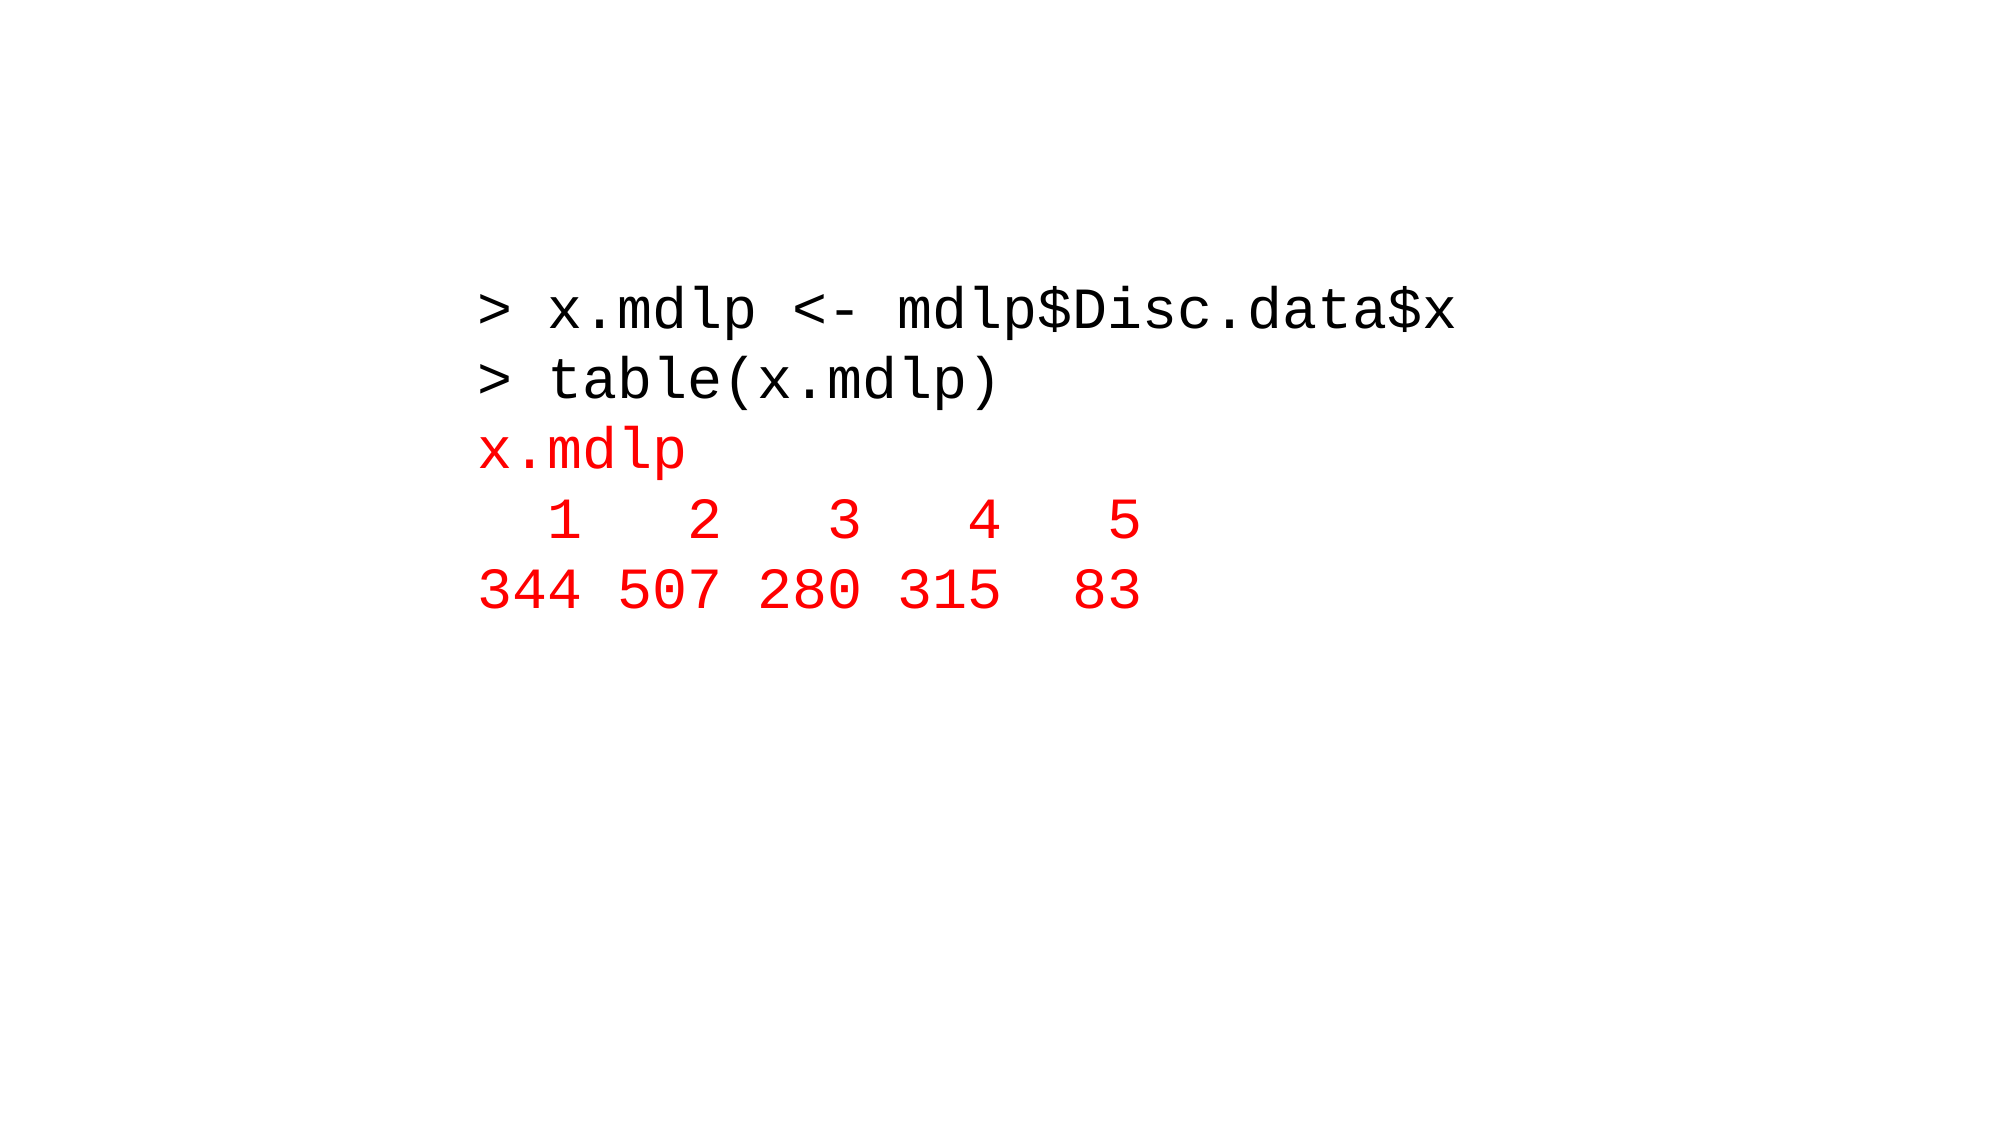

> x.mdlp <- mdlp$Disc.data$x
> table(x.mdlp)
x.mdlp
  1   2   3   4   5
344 507 280 315  83